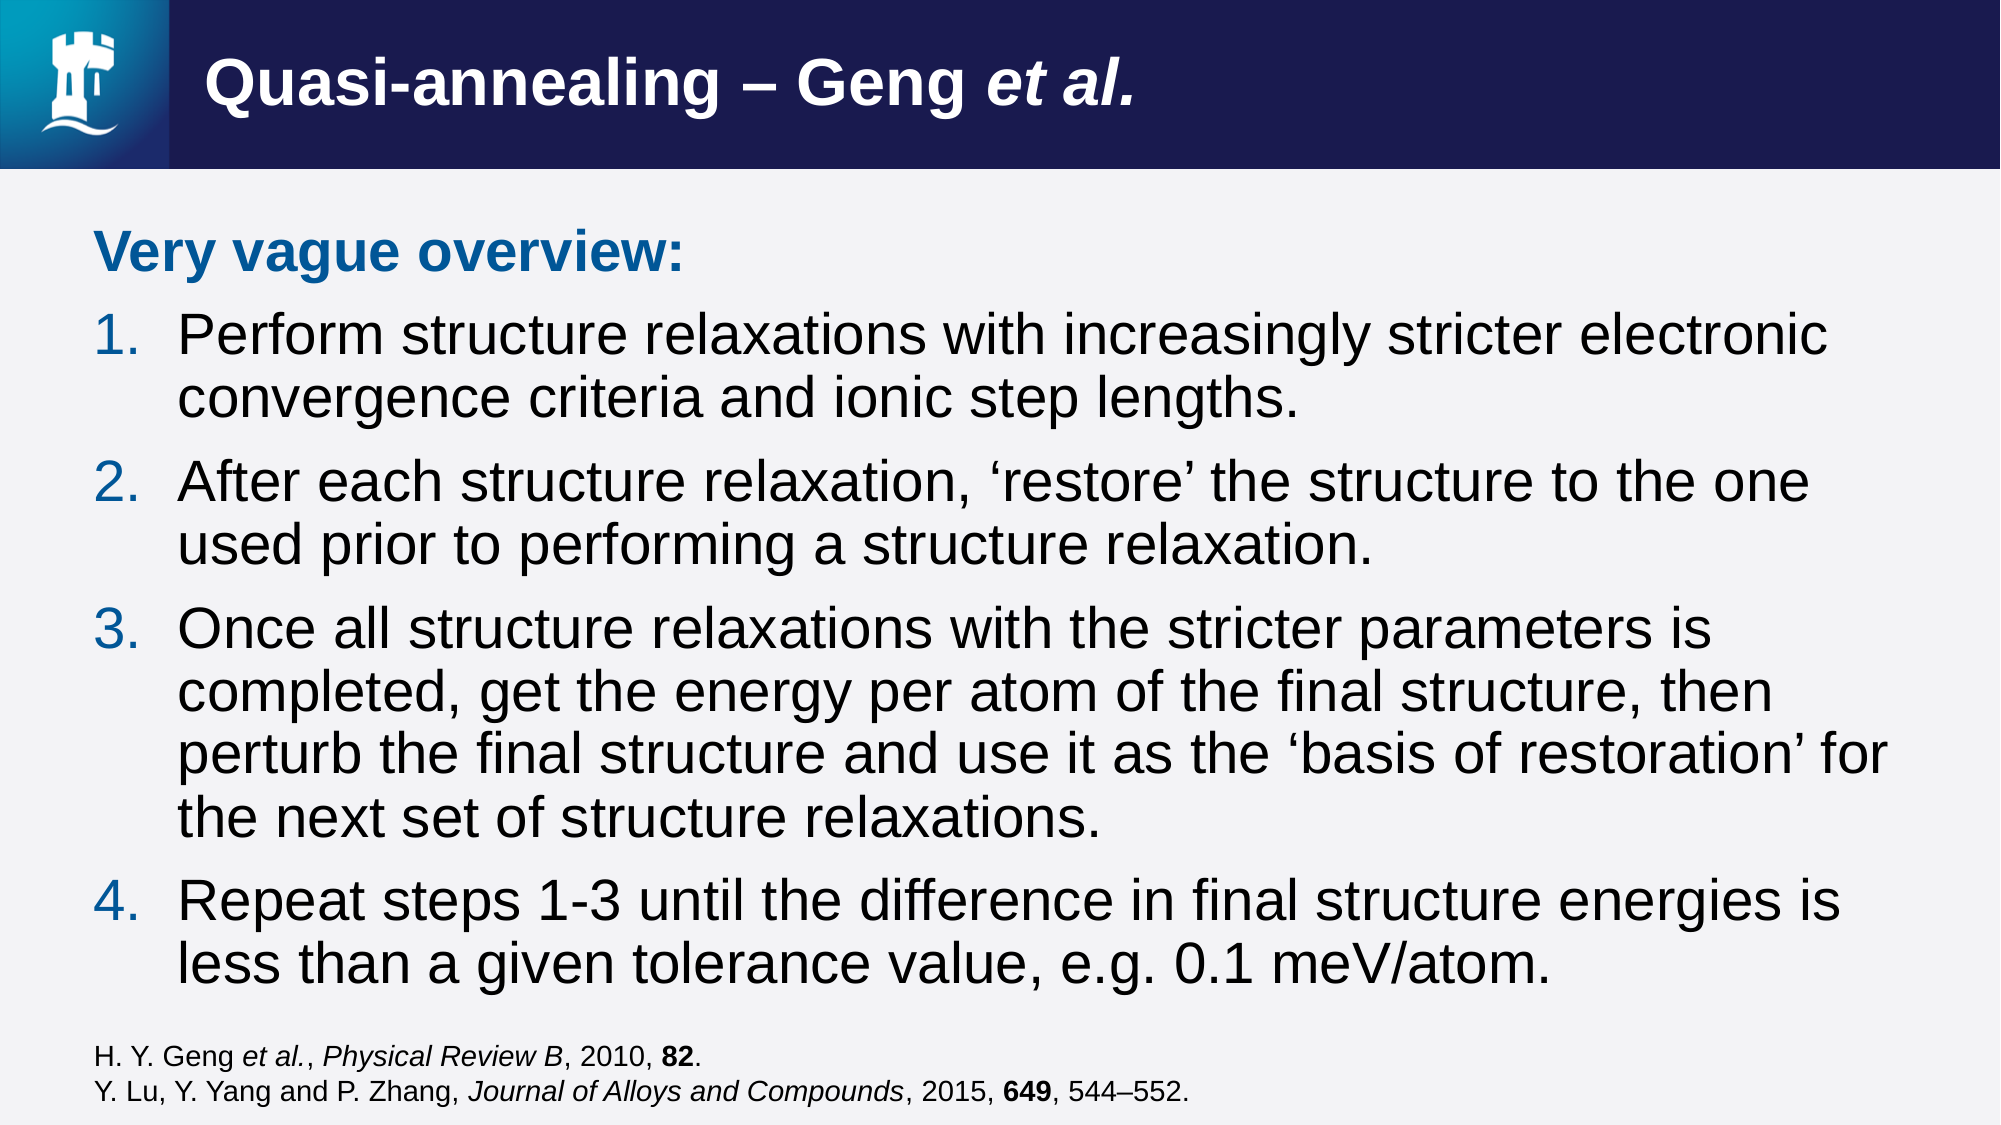

# Quasi-annealing – Geng et al.
Very vague overview:
Perform structure relaxations with increasingly stricter electronic convergence criteria and ionic step lengths.
After each structure relaxation, ‘restore’ the structure to the one used prior to performing a structure relaxation.
Once all structure relaxations with the stricter parameters is completed, get the energy per atom of the final structure, then perturb the final structure and use it as the ‘basis of restoration’ for the next set of structure relaxations.
Repeat steps 1-3 until the difference in final structure energies is less than a given tolerance value, e.g. 0.1 meV/atom.

H. Y. Geng et al., Physical Review B, 2010, 82.
Y. Lu, Y. Yang and P. Zhang, Journal of Alloys and Compounds, 2015, 649, 544–552.